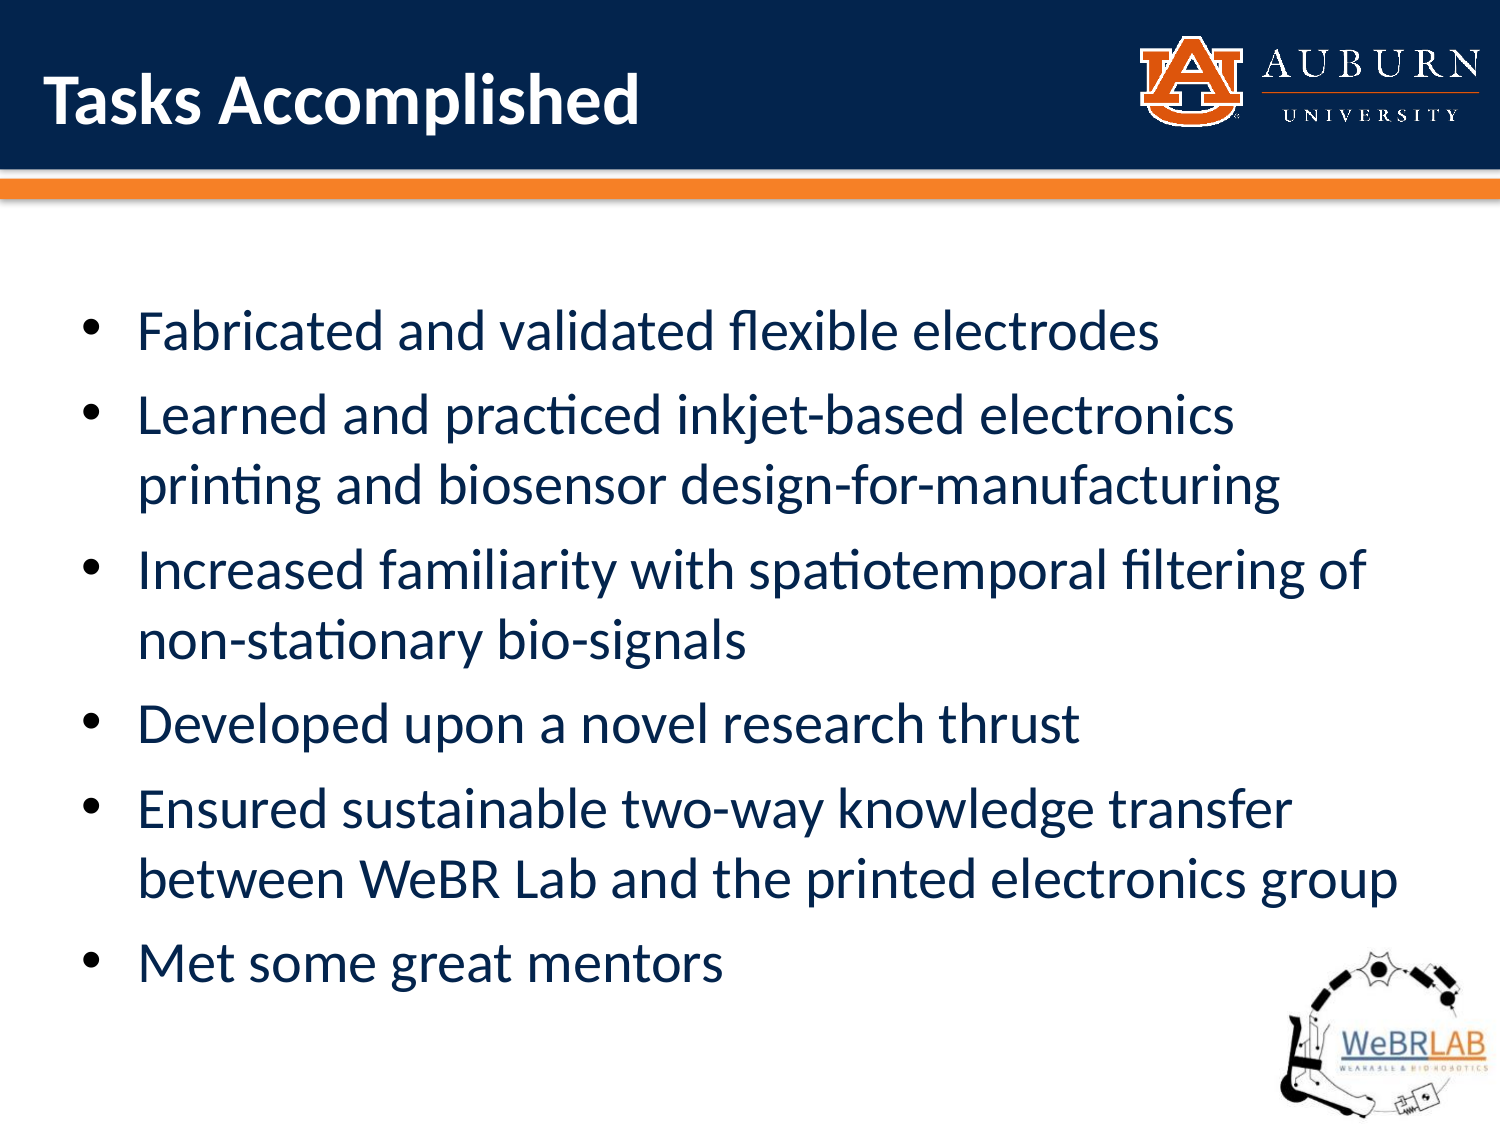

# Tasks Accomplished

Fabricated and validated flexible electrodes
Learned and practiced inkjet-based electronics printing and biosensor design-for-manufacturing
Increased familiarity with spatiotemporal filtering of non-stationary bio-signals
Developed upon a novel research thrust
Ensured sustainable two-way knowledge transfer between WeBR Lab and the printed electronics group
Met some great mentors